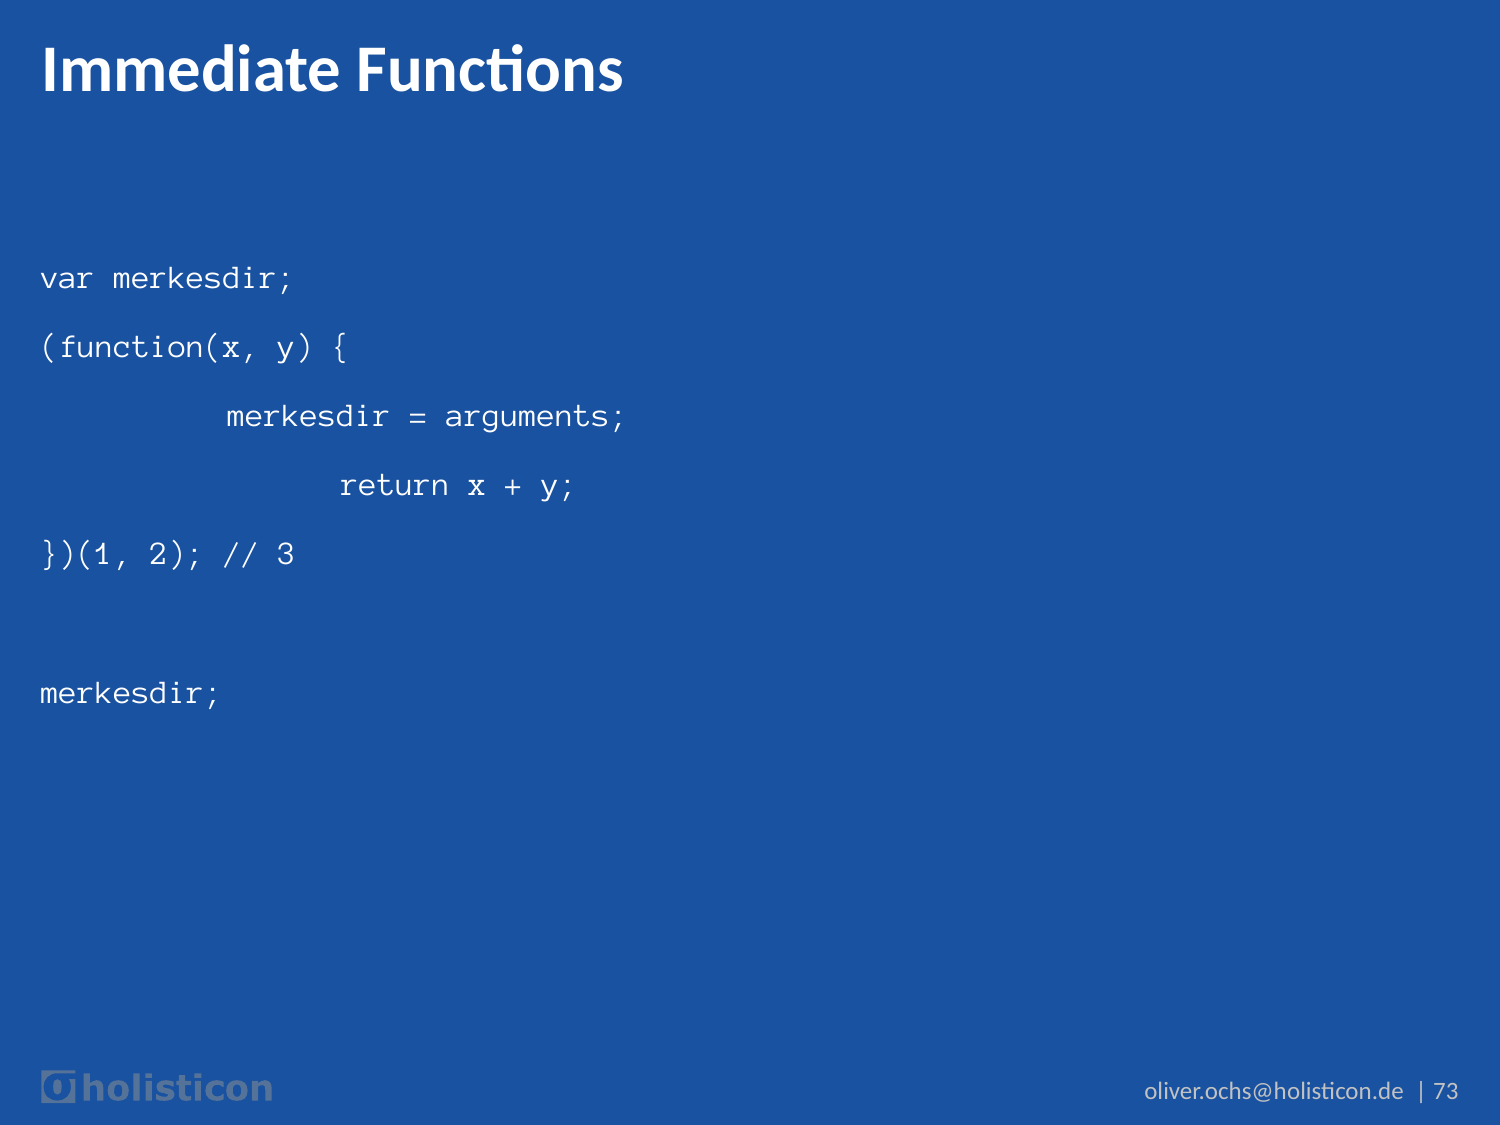

# Immediate Functions
var merkesdir;
(function(x, y) {
	  merkesdir = arguments;
		return x + y;
})(1, 2); // 3

merkesdir;